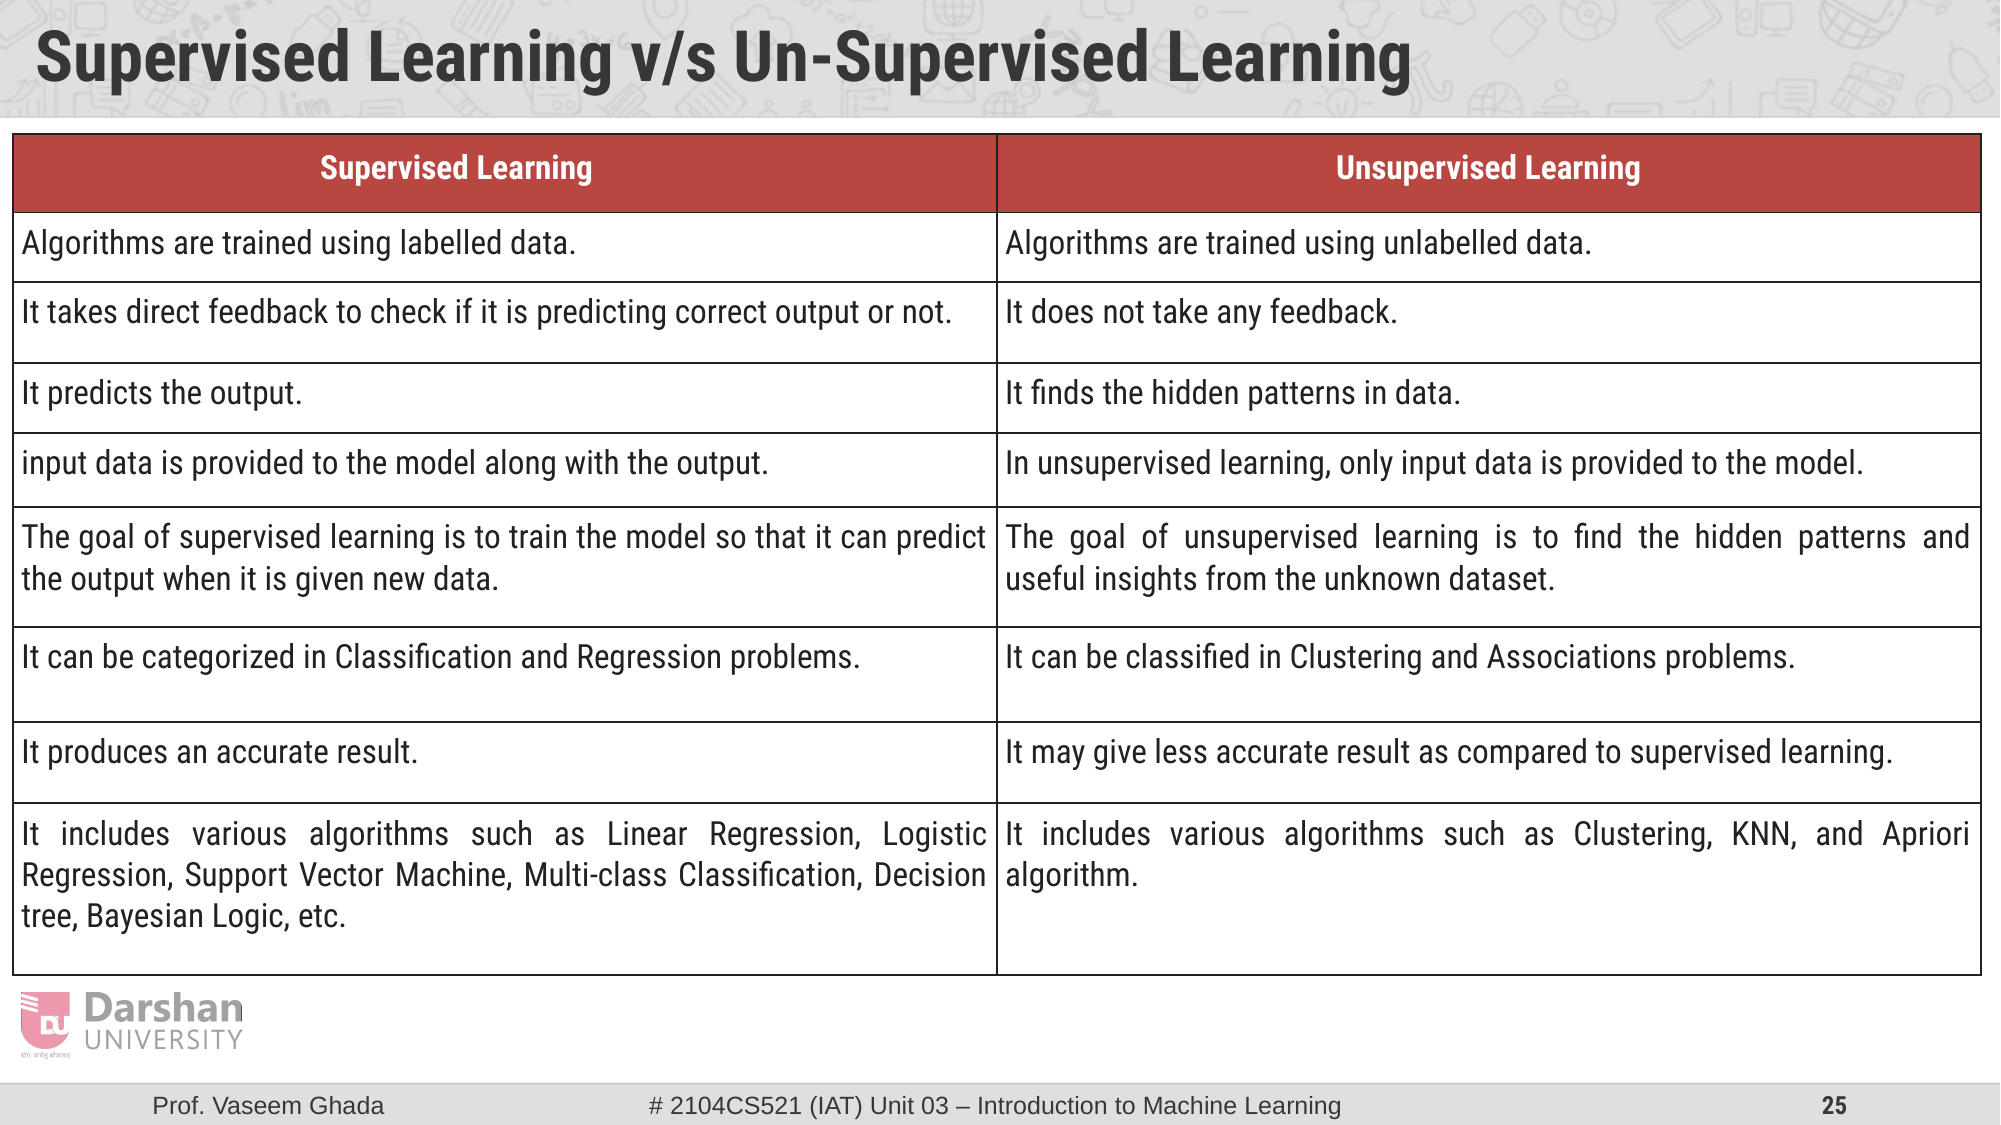

# Supervised Learning v/s Un-Supervised Learning
| Supervised Learning | Unsupervised Learning |
| --- | --- |
| Algorithms are trained using labelled data. | Algorithms are trained using unlabelled data. |
| It takes direct feedback to check if it is predicting correct output or not. | It does not take any feedback. |
| It predicts the output. | It finds the hidden patterns in data. |
| input data is provided to the model along with the output. | In unsupervised learning, only input data is provided to the model. |
| The goal of supervised learning is to train the model so that it can predict the output when it is given new data. | The goal of unsupervised learning is to find the hidden patterns and useful insights from the unknown dataset. |
| It can be categorized in Classification and Regression problems. | It can be classified in Clustering and Associations problems. |
| It produces an accurate result. | It may give less accurate result as compared to supervised learning. |
| It includes various algorithms such as Linear Regression, Logistic Regression, Support Vector Machine, Multi-class Classification, Decision tree, Bayesian Logic, etc. | It includes various algorithms such as Clustering, KNN, and Apriori algorithm. |